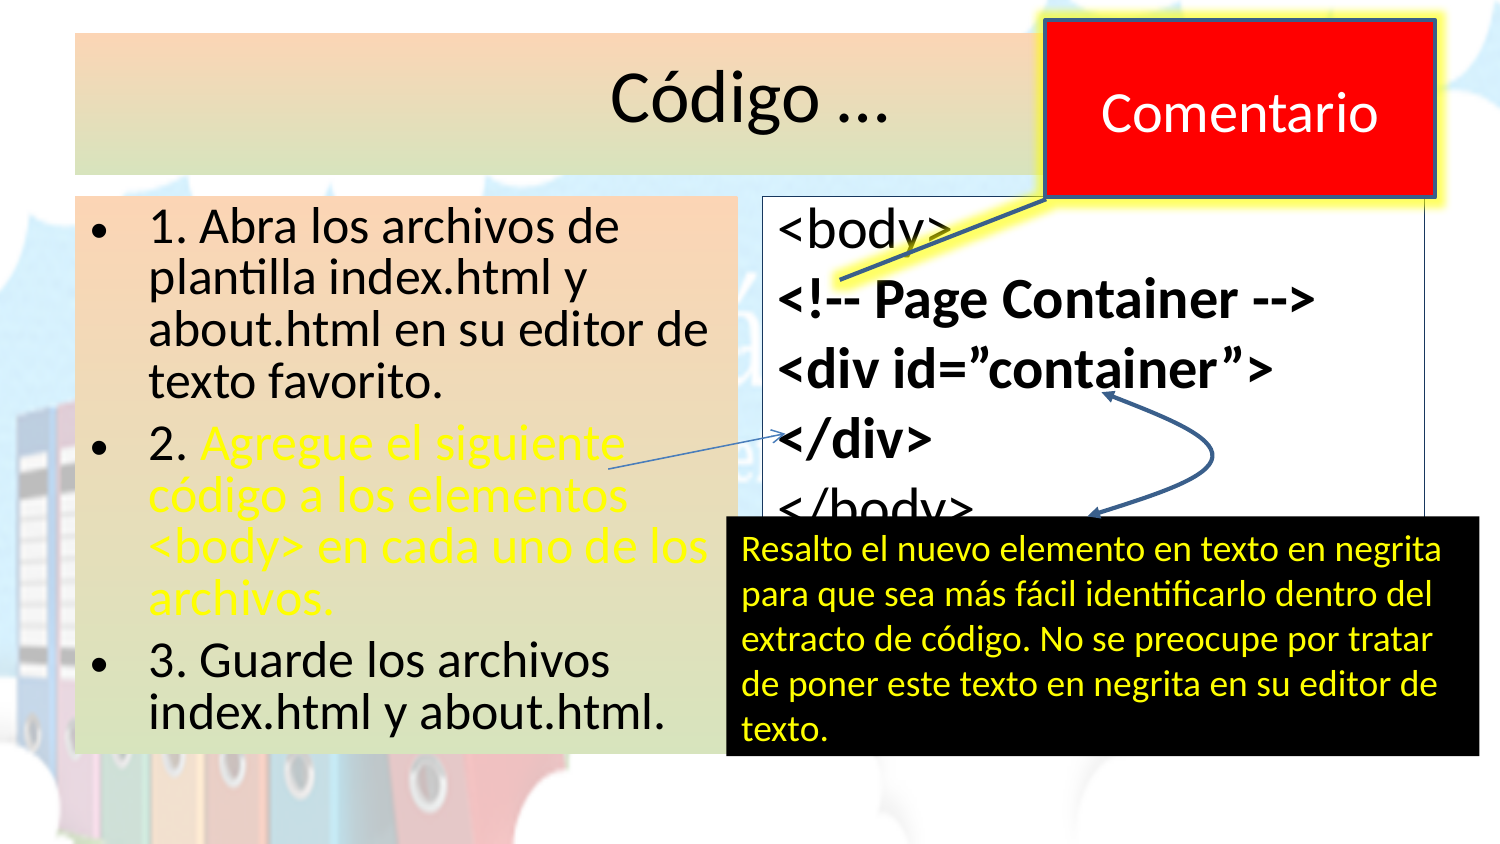

Comentario
# Código …
1. Abra los archivos de plantilla index.html y about.html en su editor de texto favorito.
2. Agregue el siguiente código a los elementos <body> en cada uno de los archivos.
3. Guarde los archivos index.html y about.html.
<body>
<!-- Page Container -->
<div id=”container”>
</div>
</body>

Resalto el nuevo elemento en texto en negrita para que sea más fácil identificarlo dentro del extracto de código. No se preocupe por tratar de poner este texto en negrita en su editor de texto.